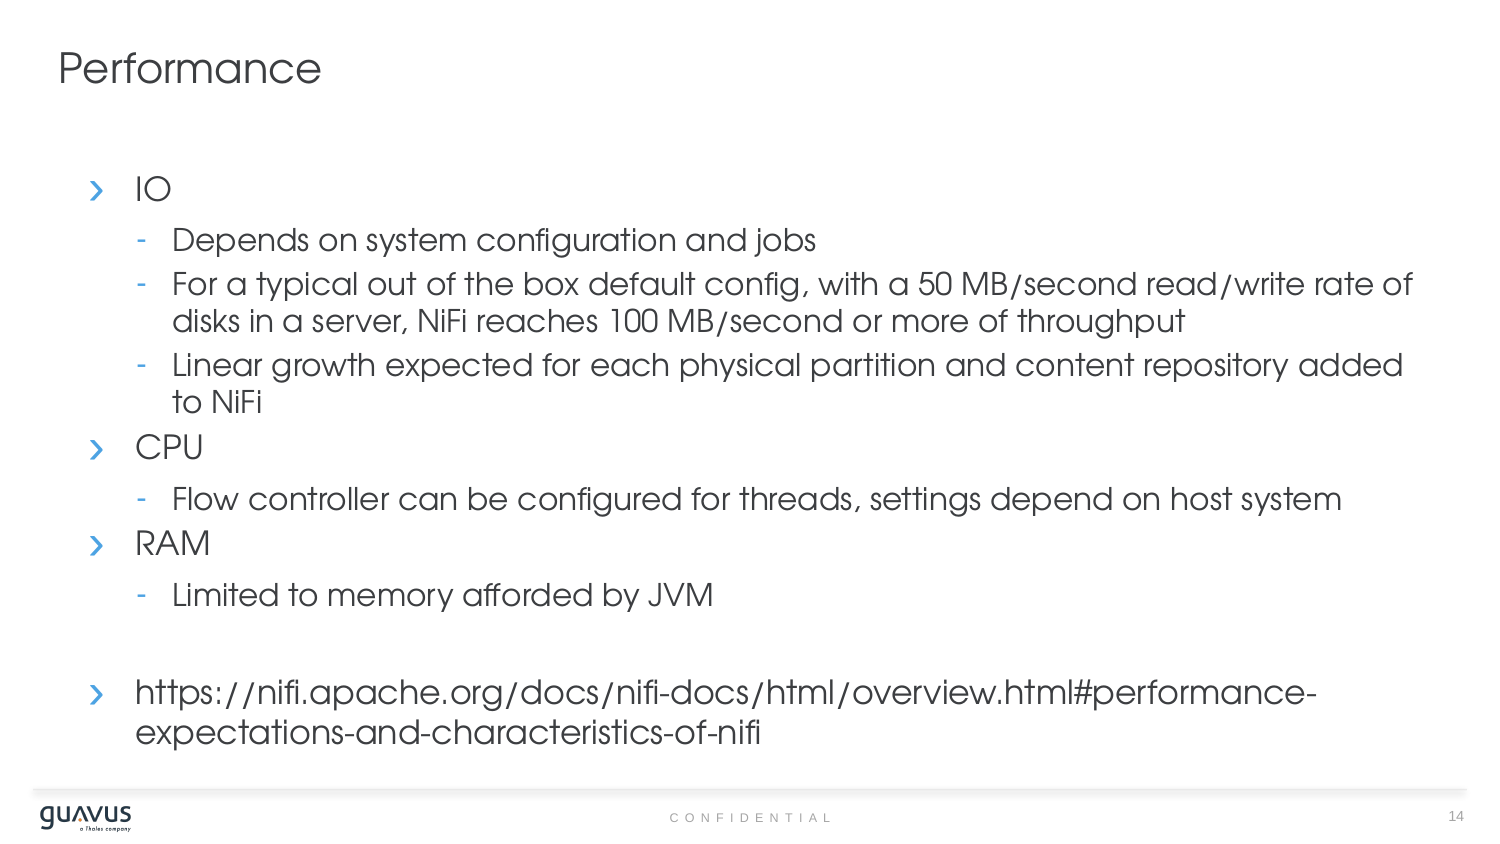

# Performance
IO
Depends on system configuration and jobs
For a typical out of the box default config, with a 50 MB/second read/write rate of disks in a server, NiFi reaches 100 MB/second or more of throughput
Linear growth expected for each physical partition and content repository added to NiFi
CPU
Flow controller can be configured for threads, settings depend on host system
RAM
Limited to memory afforded by JVM

https://nifi.apache.org/docs/nifi-docs/html/overview.html#performance-expectations-and-characteristics-of-nifi